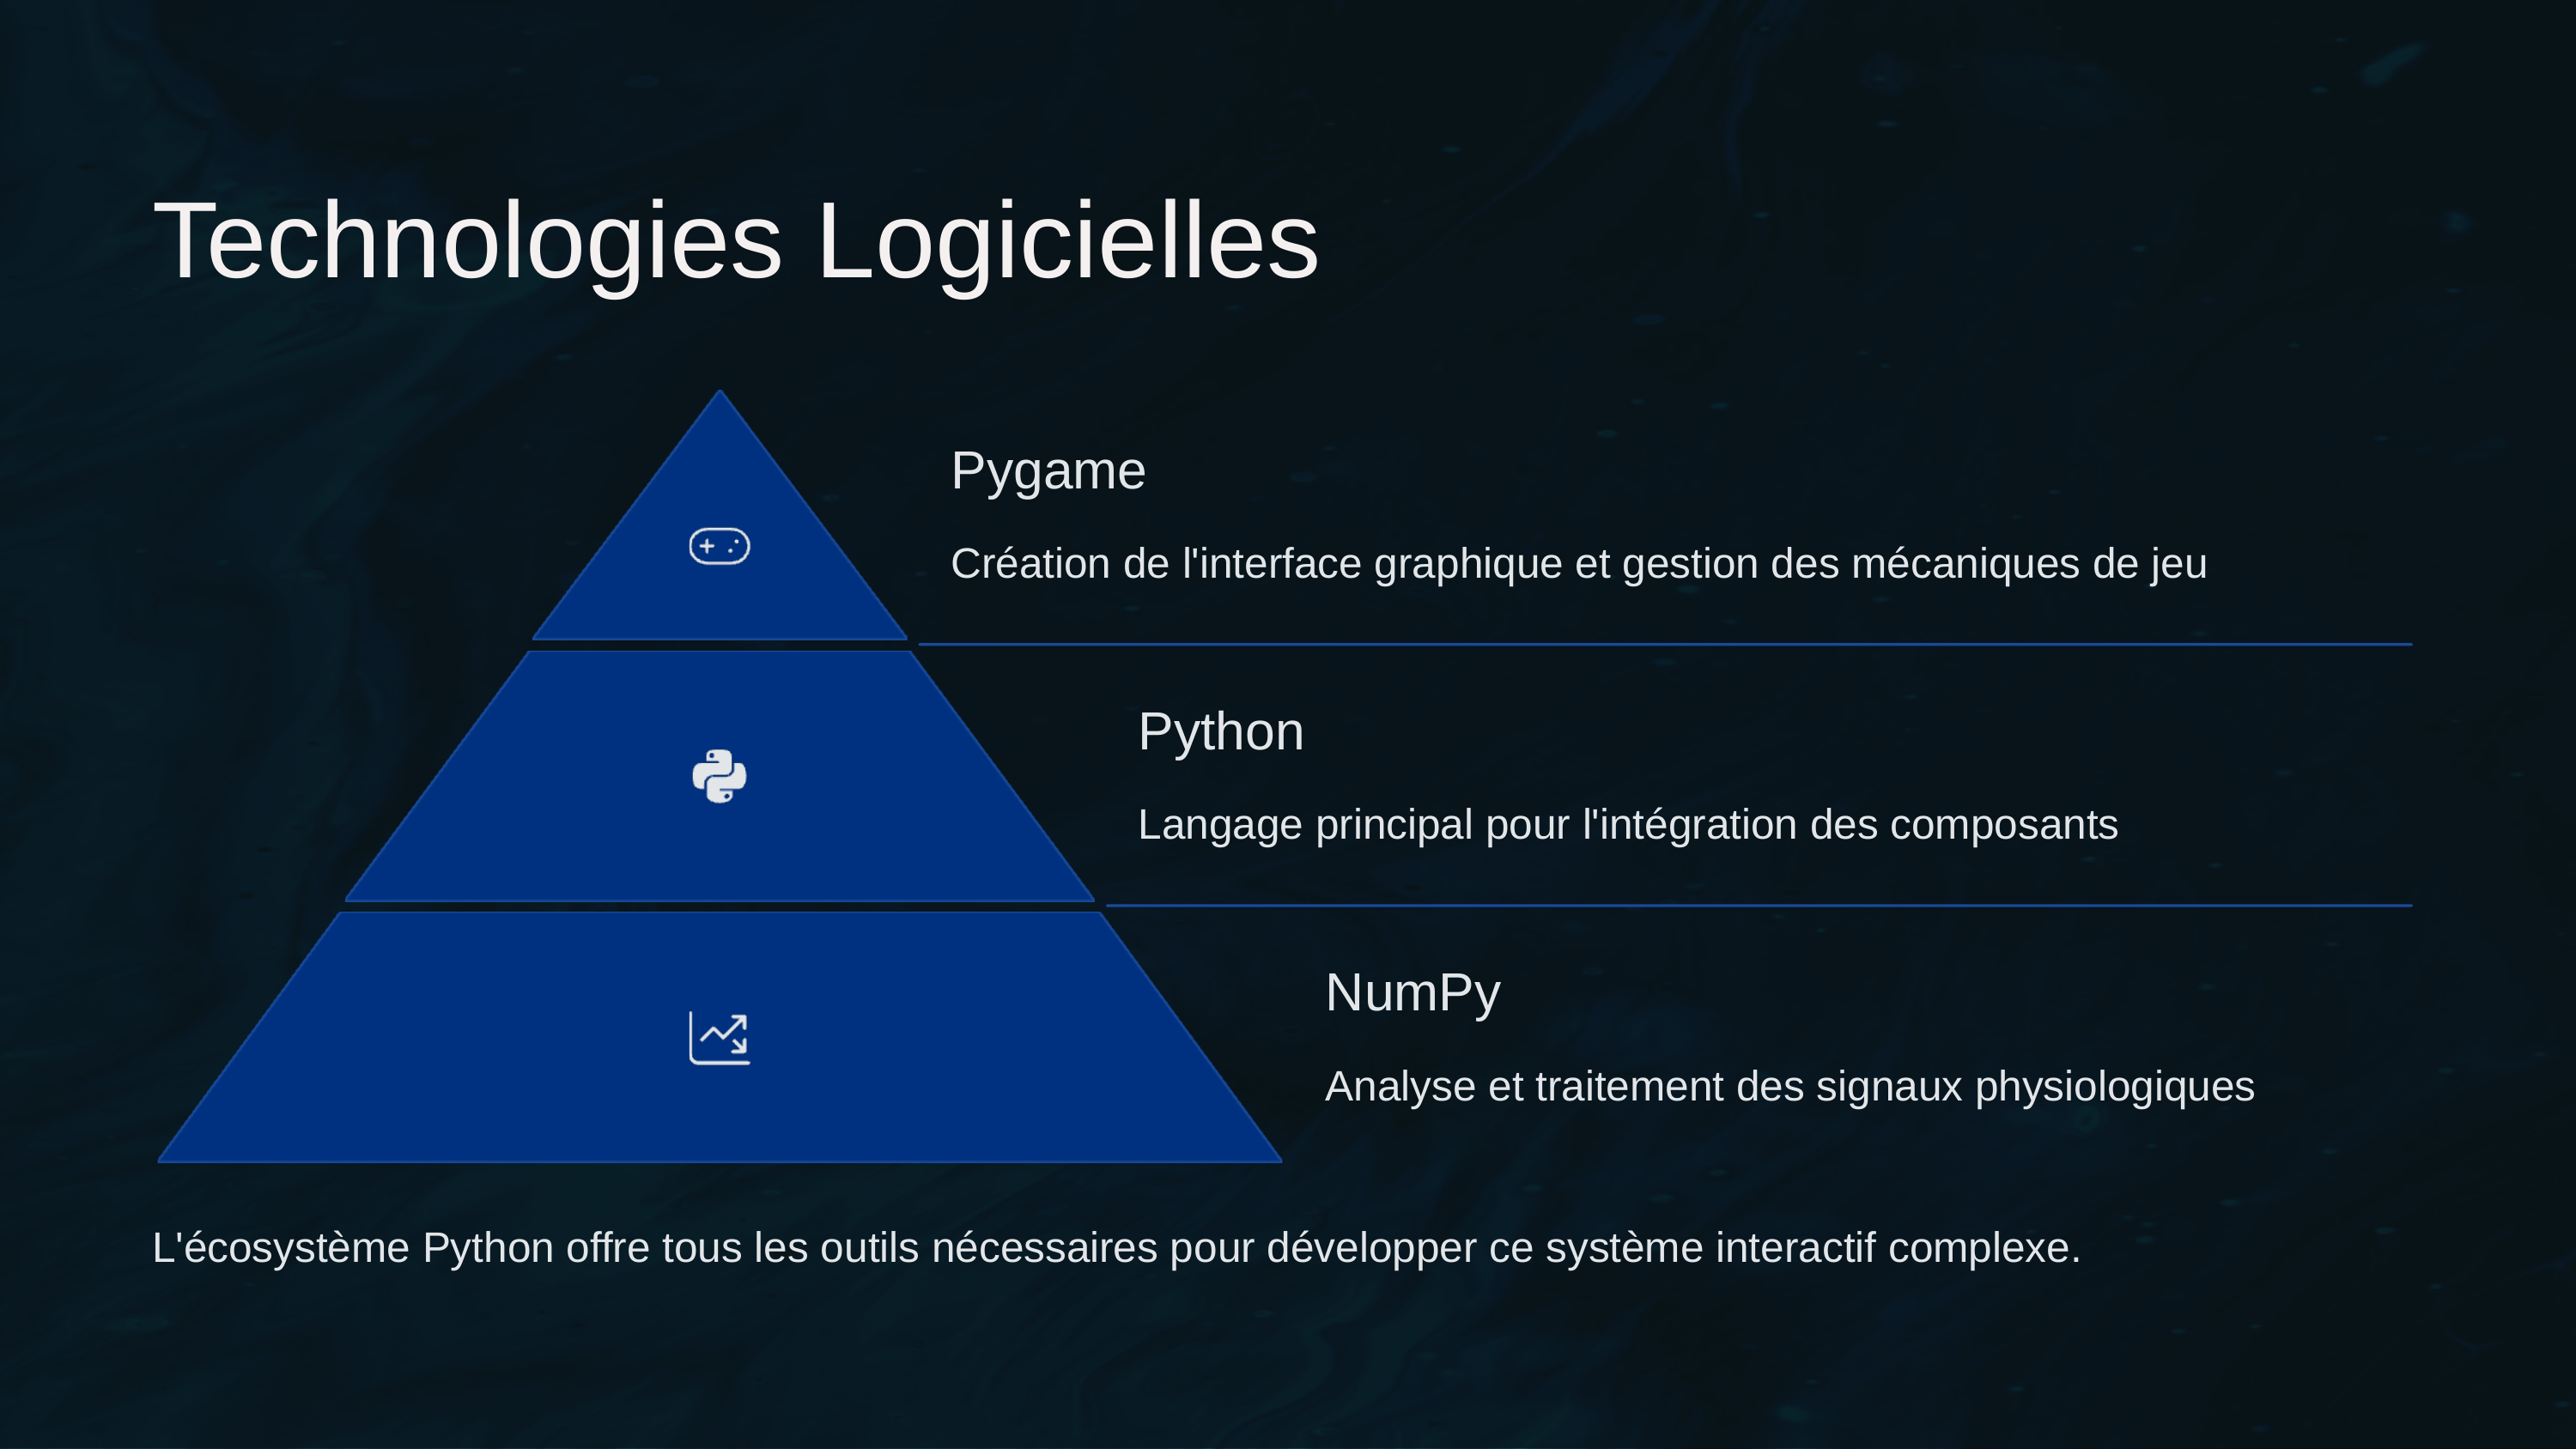

Technologies Logicielles

Pygame

Création de l'interface graphique et gestion des mécaniques de jeu

Python

Langage principal pour l'intégration des composants

NumPy

Analyse et traitement des signaux physiologiques

L'écosystème Python offre tous les outils nécessaires pour développer ce système interactif complexe.